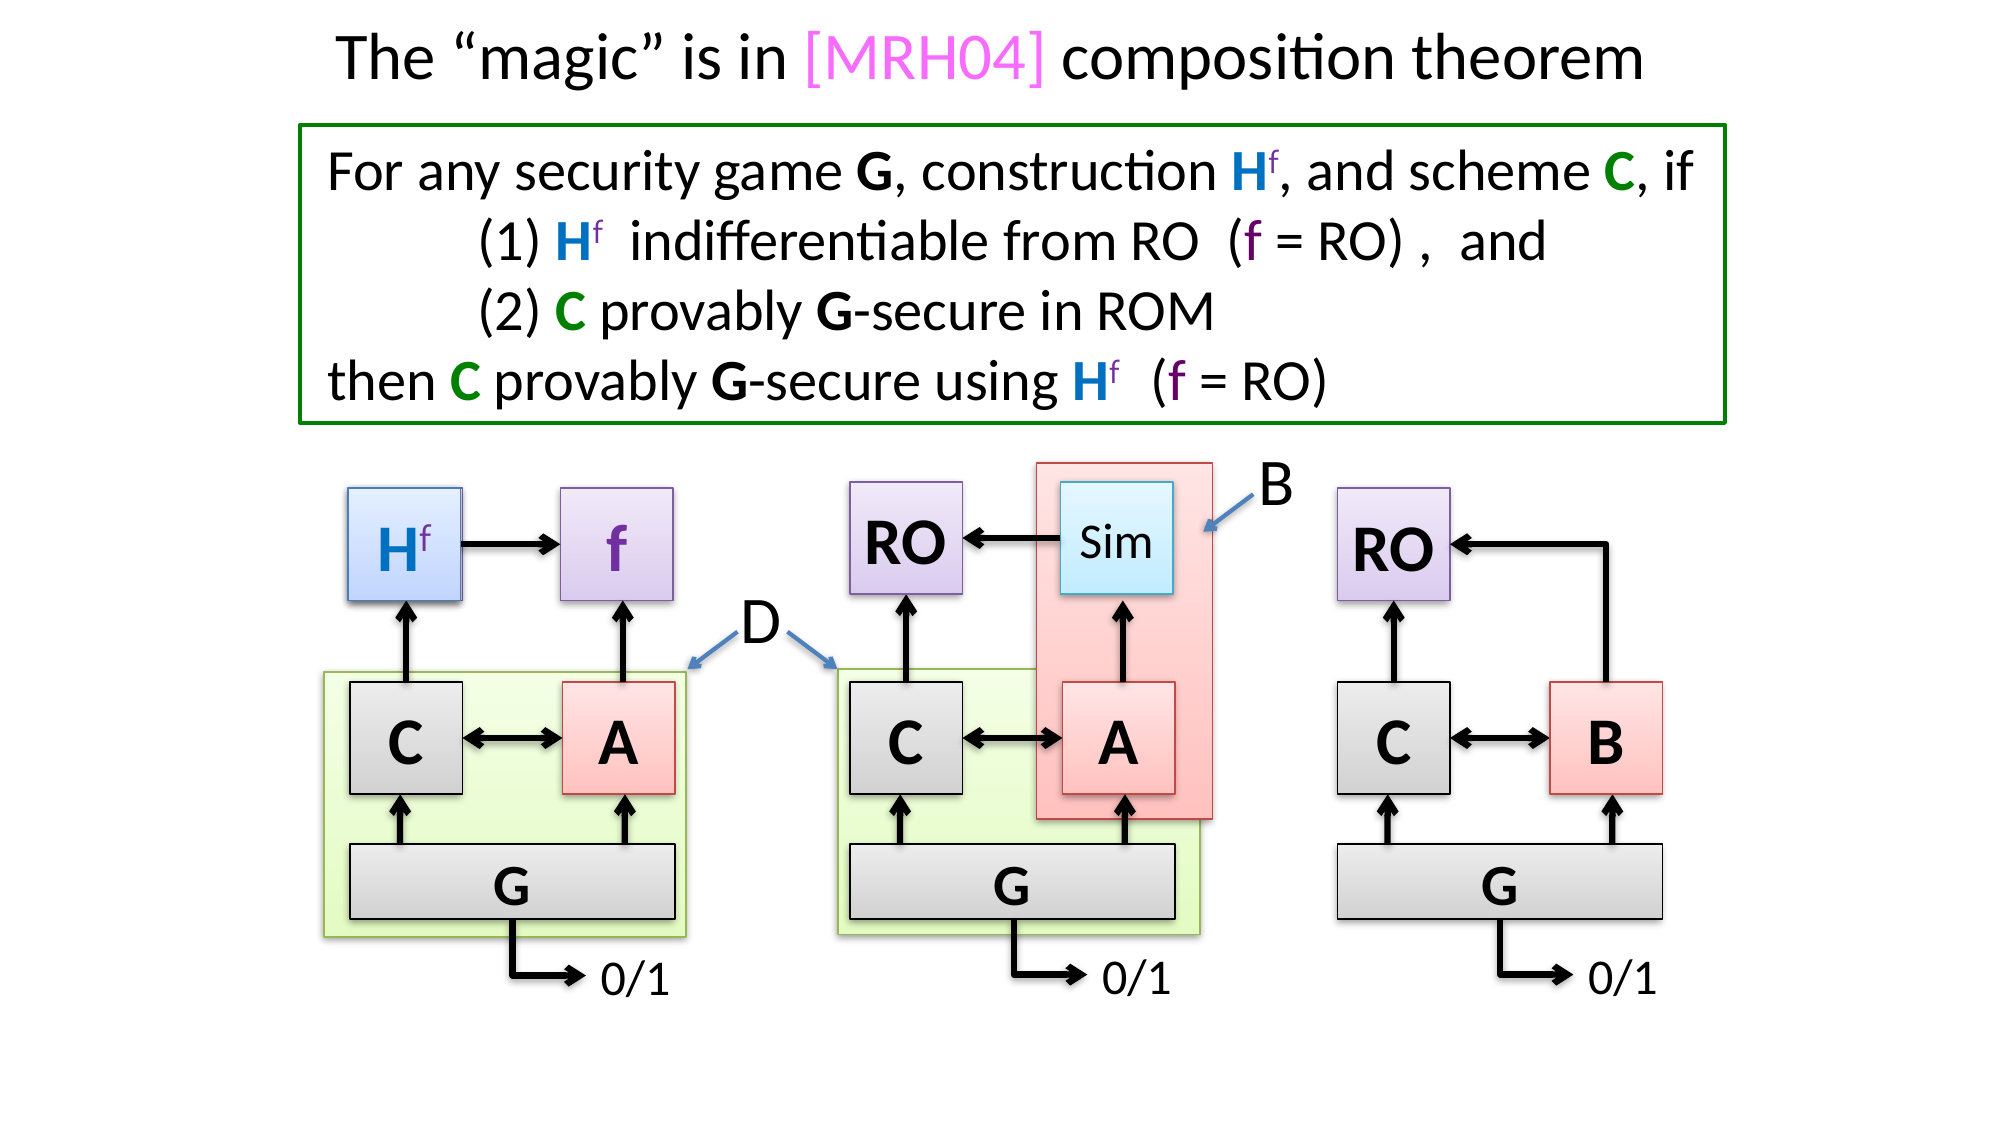

The “magic” is in [MRH04] composition theorem

For any security game G, construction Hf, and scheme C, if
	(1) Hf  indifferentiable from RO  (f = RO) ,  and
	(2) C provably G-secure in ROM
then C provably G-secure using Hf   (f = RO)
B

RO
Sim
Hf
H
f
RO
D

C
A
C
A
C
B
G
G
G
0/1
0/1
0/1